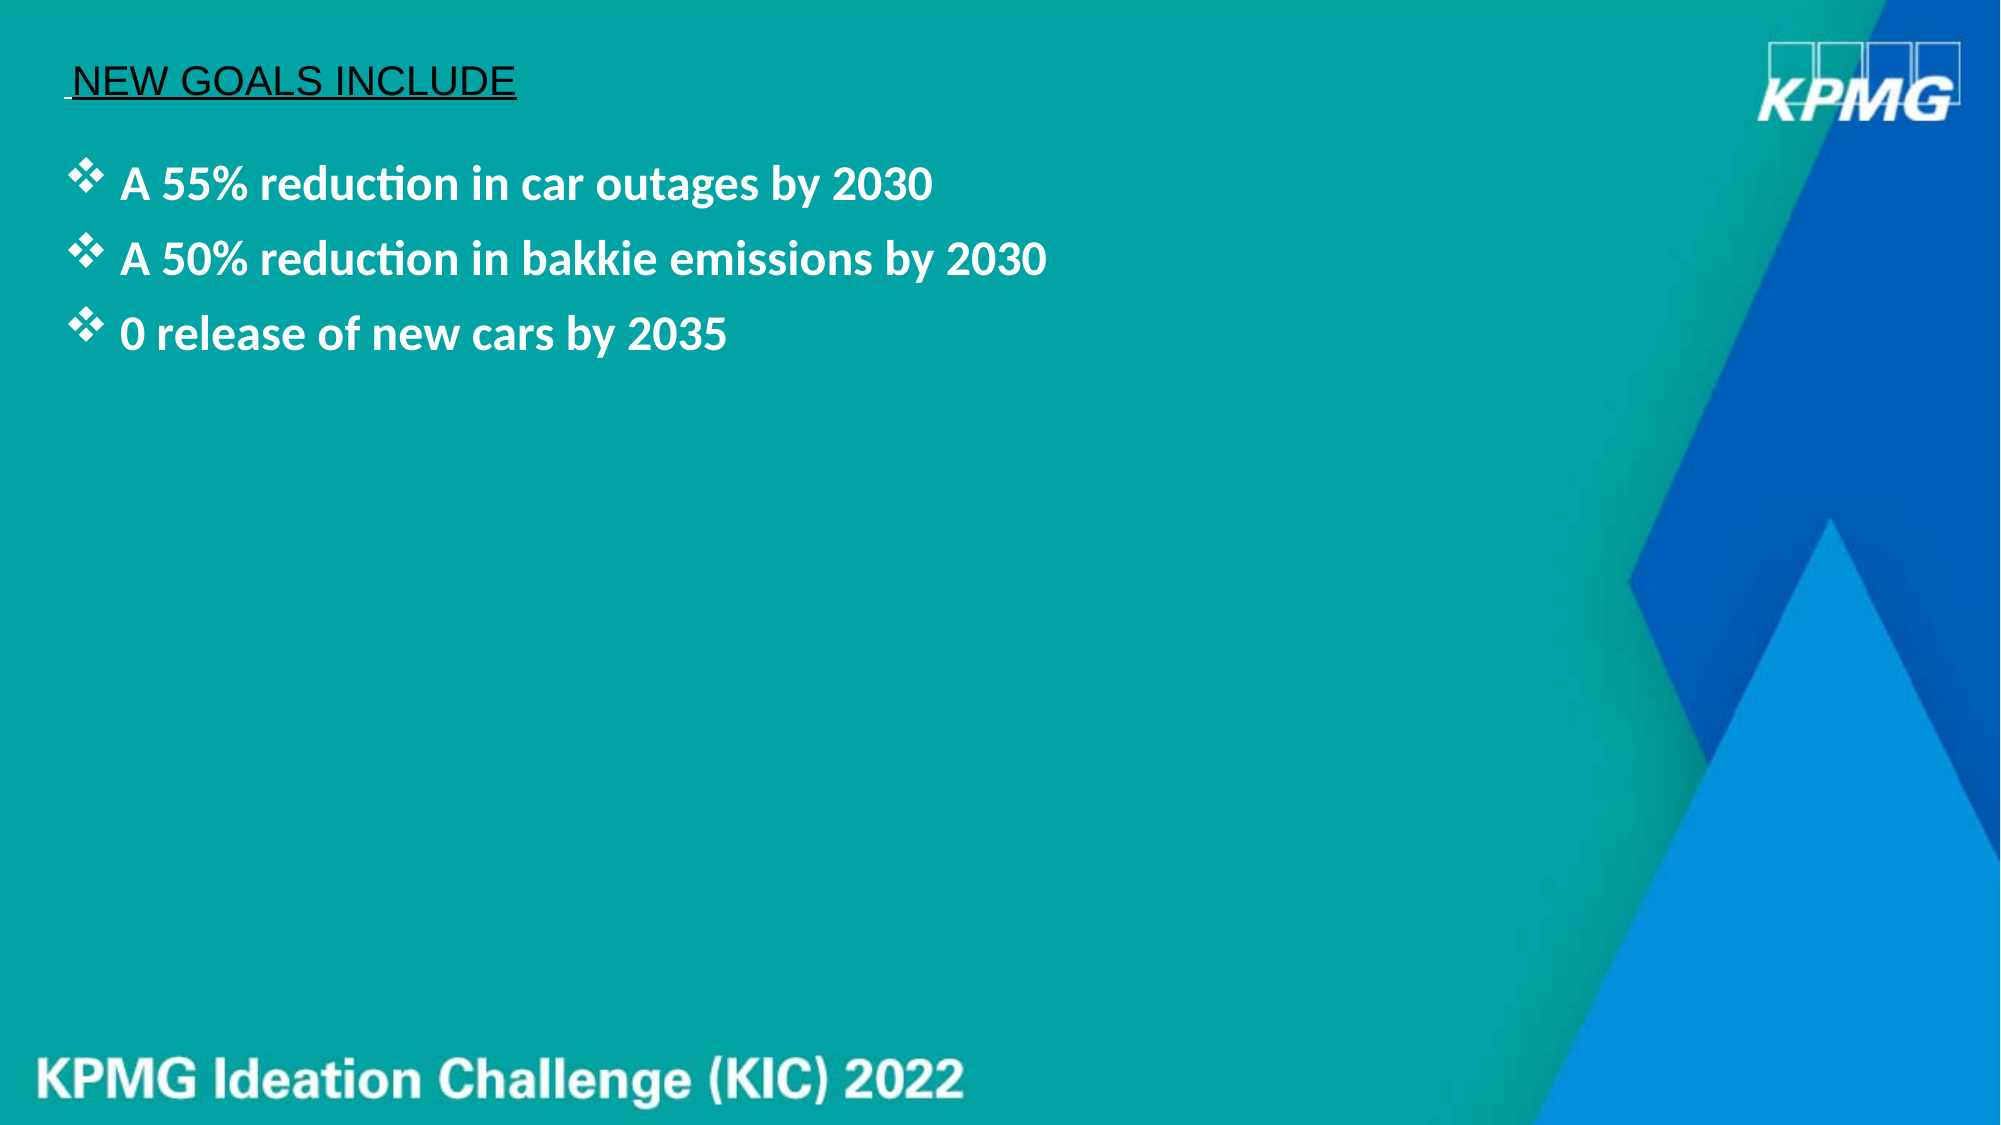

# NEW GOALS INCLUDE
A 55% reduction in car outages by 2030
A 50% reduction in bakkie emissions by 2030
0 release of new cars by 2035